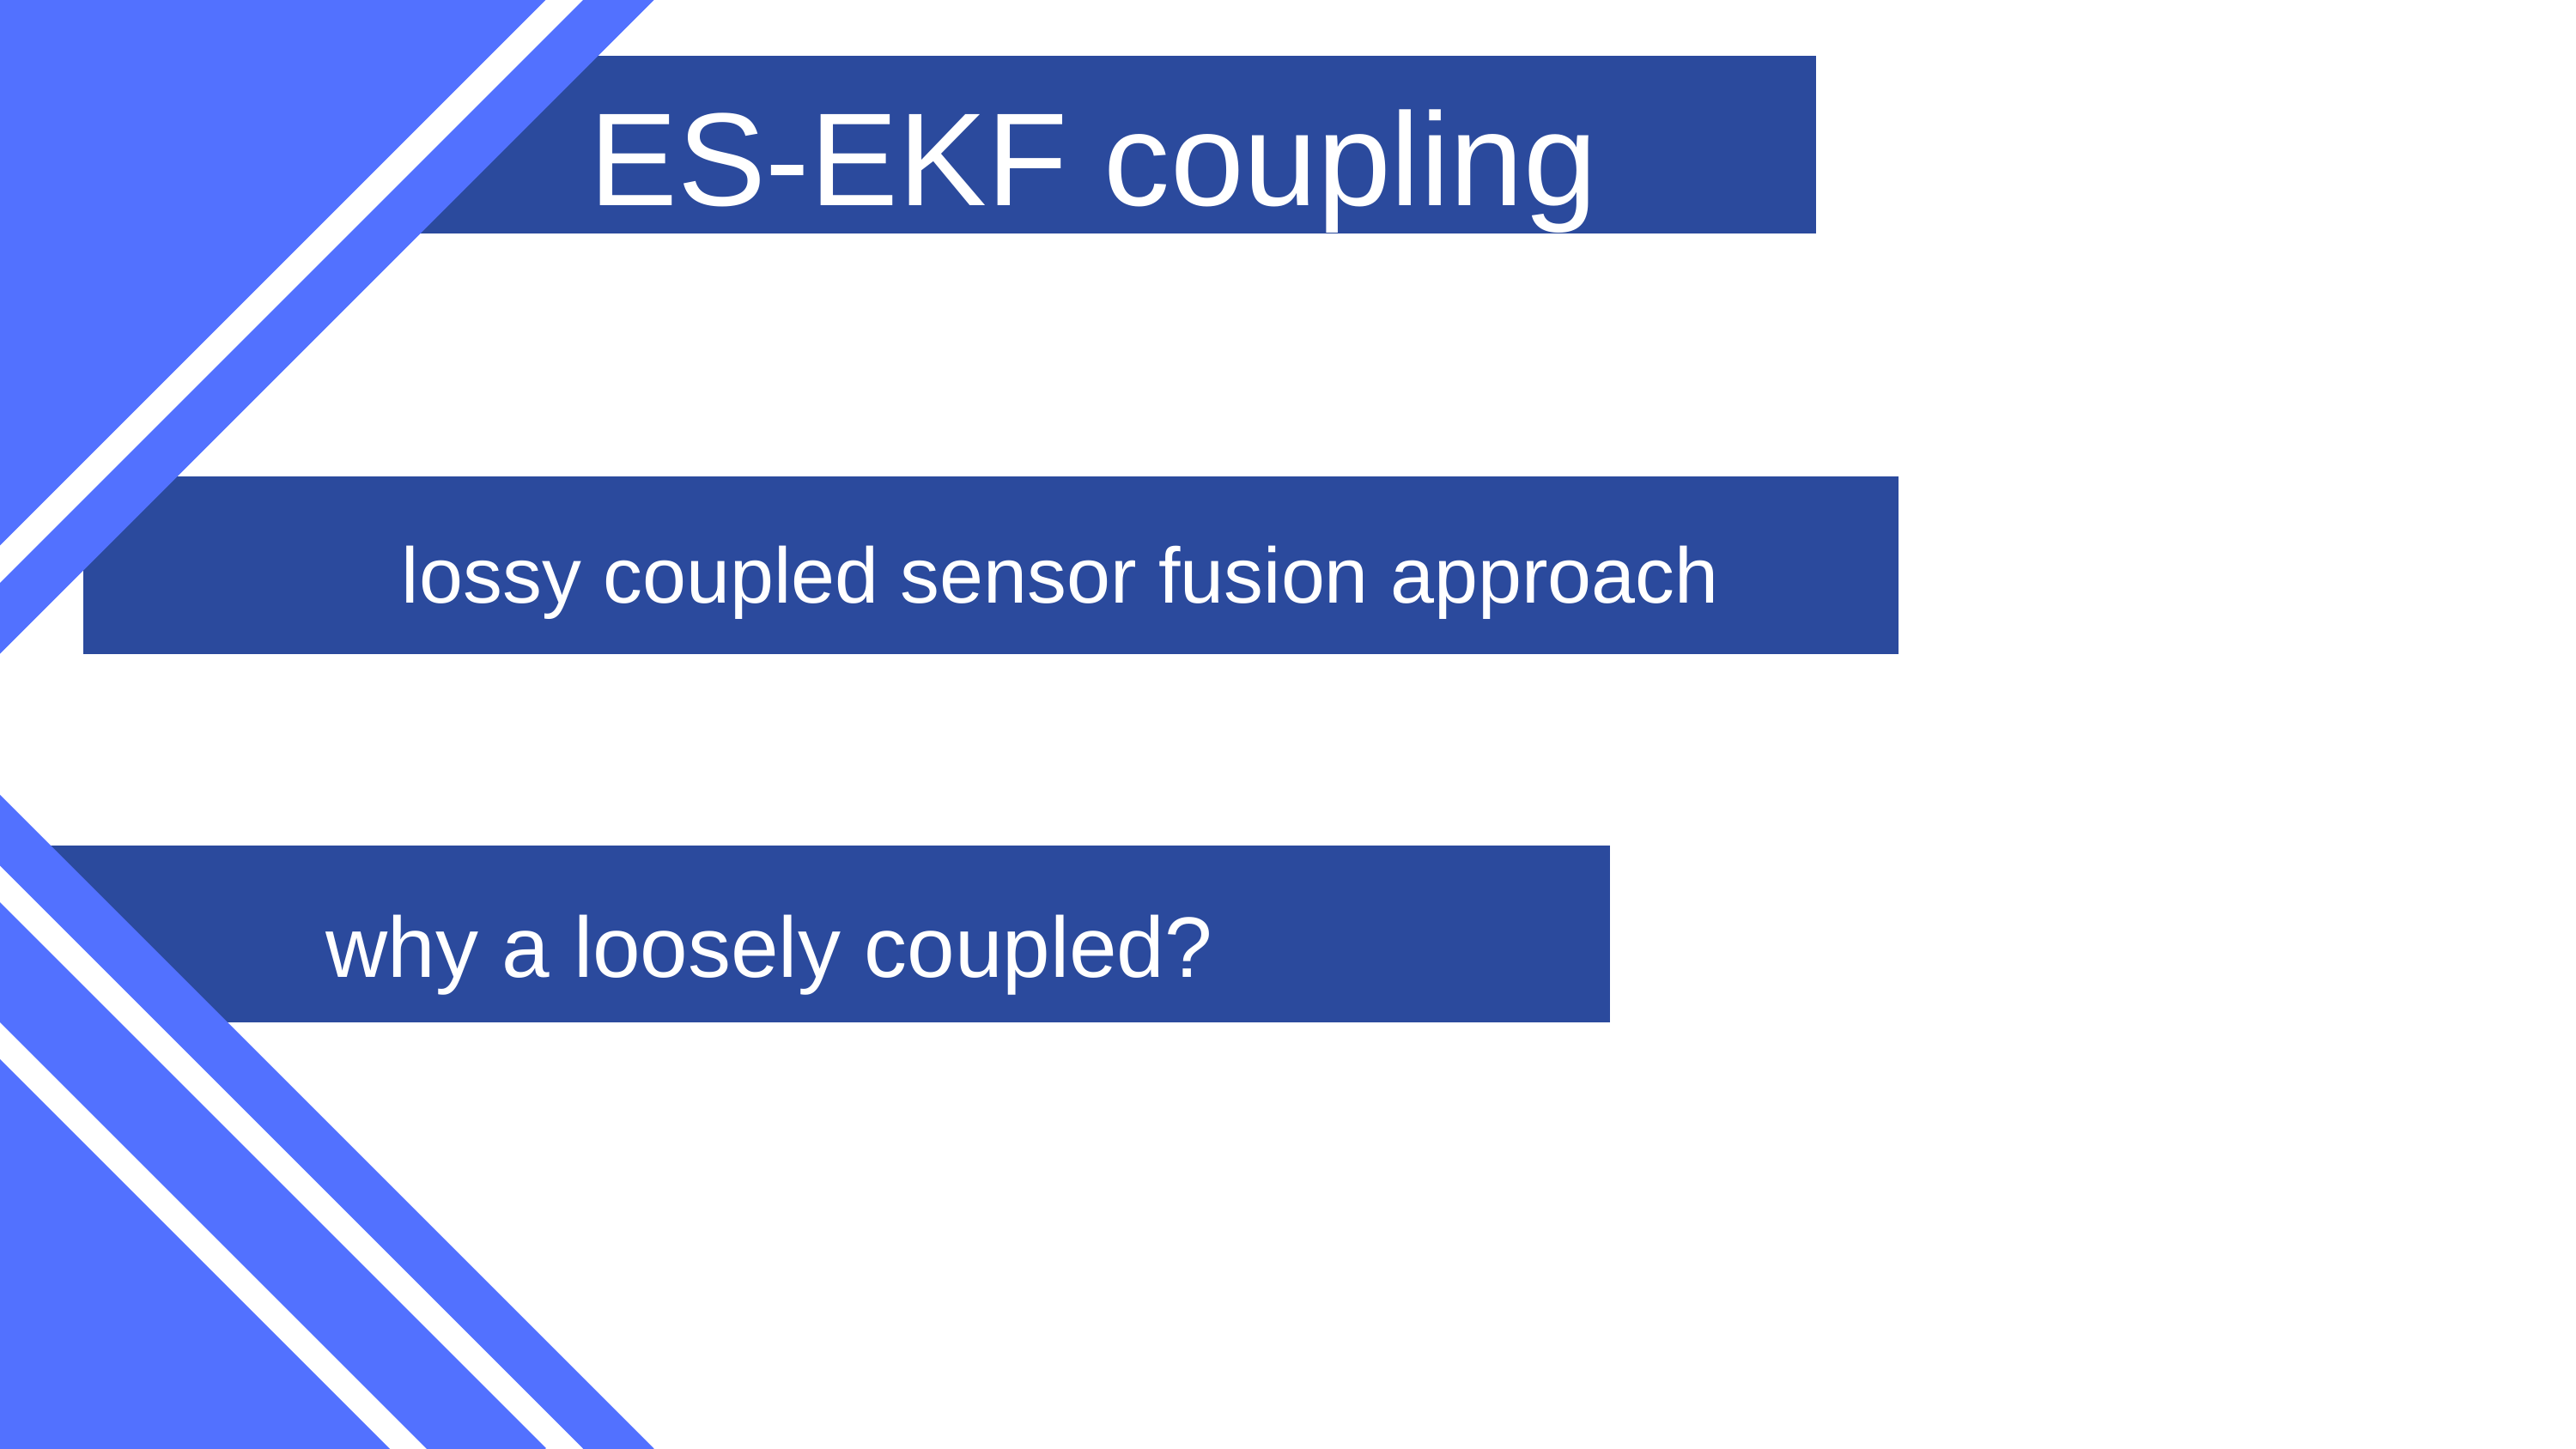

ES-EKF coupling

lossy coupled sensor fusion approach

why a loosely coupled?